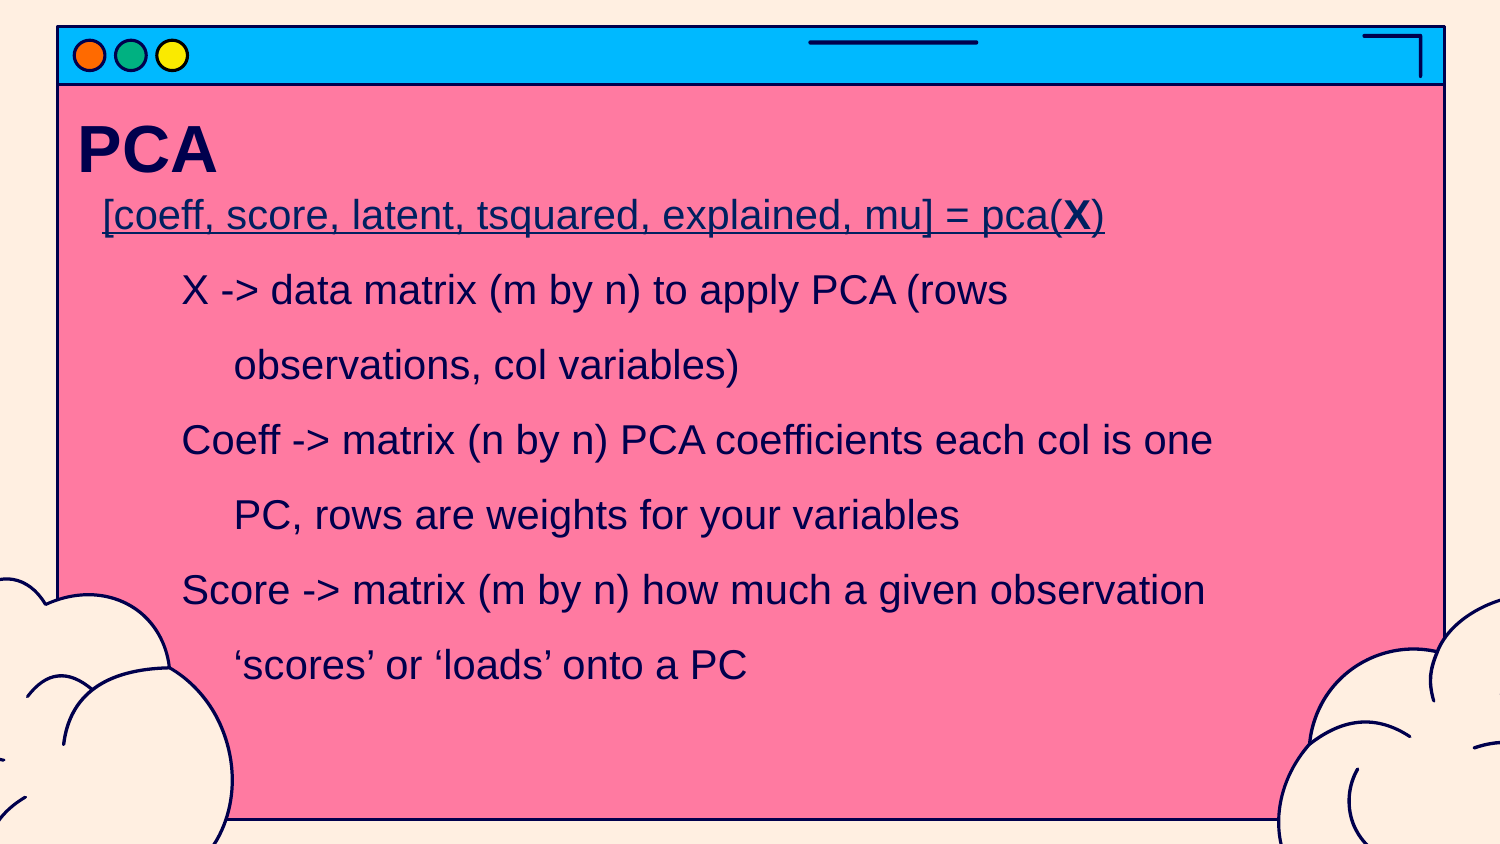

# PCA
[coeff, score, latent, tsquared, explained, mu] = pca(X)
X -> data matrix (m by n) to apply PCA (rows observations, col variables)
Coeff -> matrix (n by n) PCA coefficients each col is one PC, rows are weights for your variables
Score -> matrix (m by n) how much a given observation ‘scores’ or ‘loads’ onto a PC